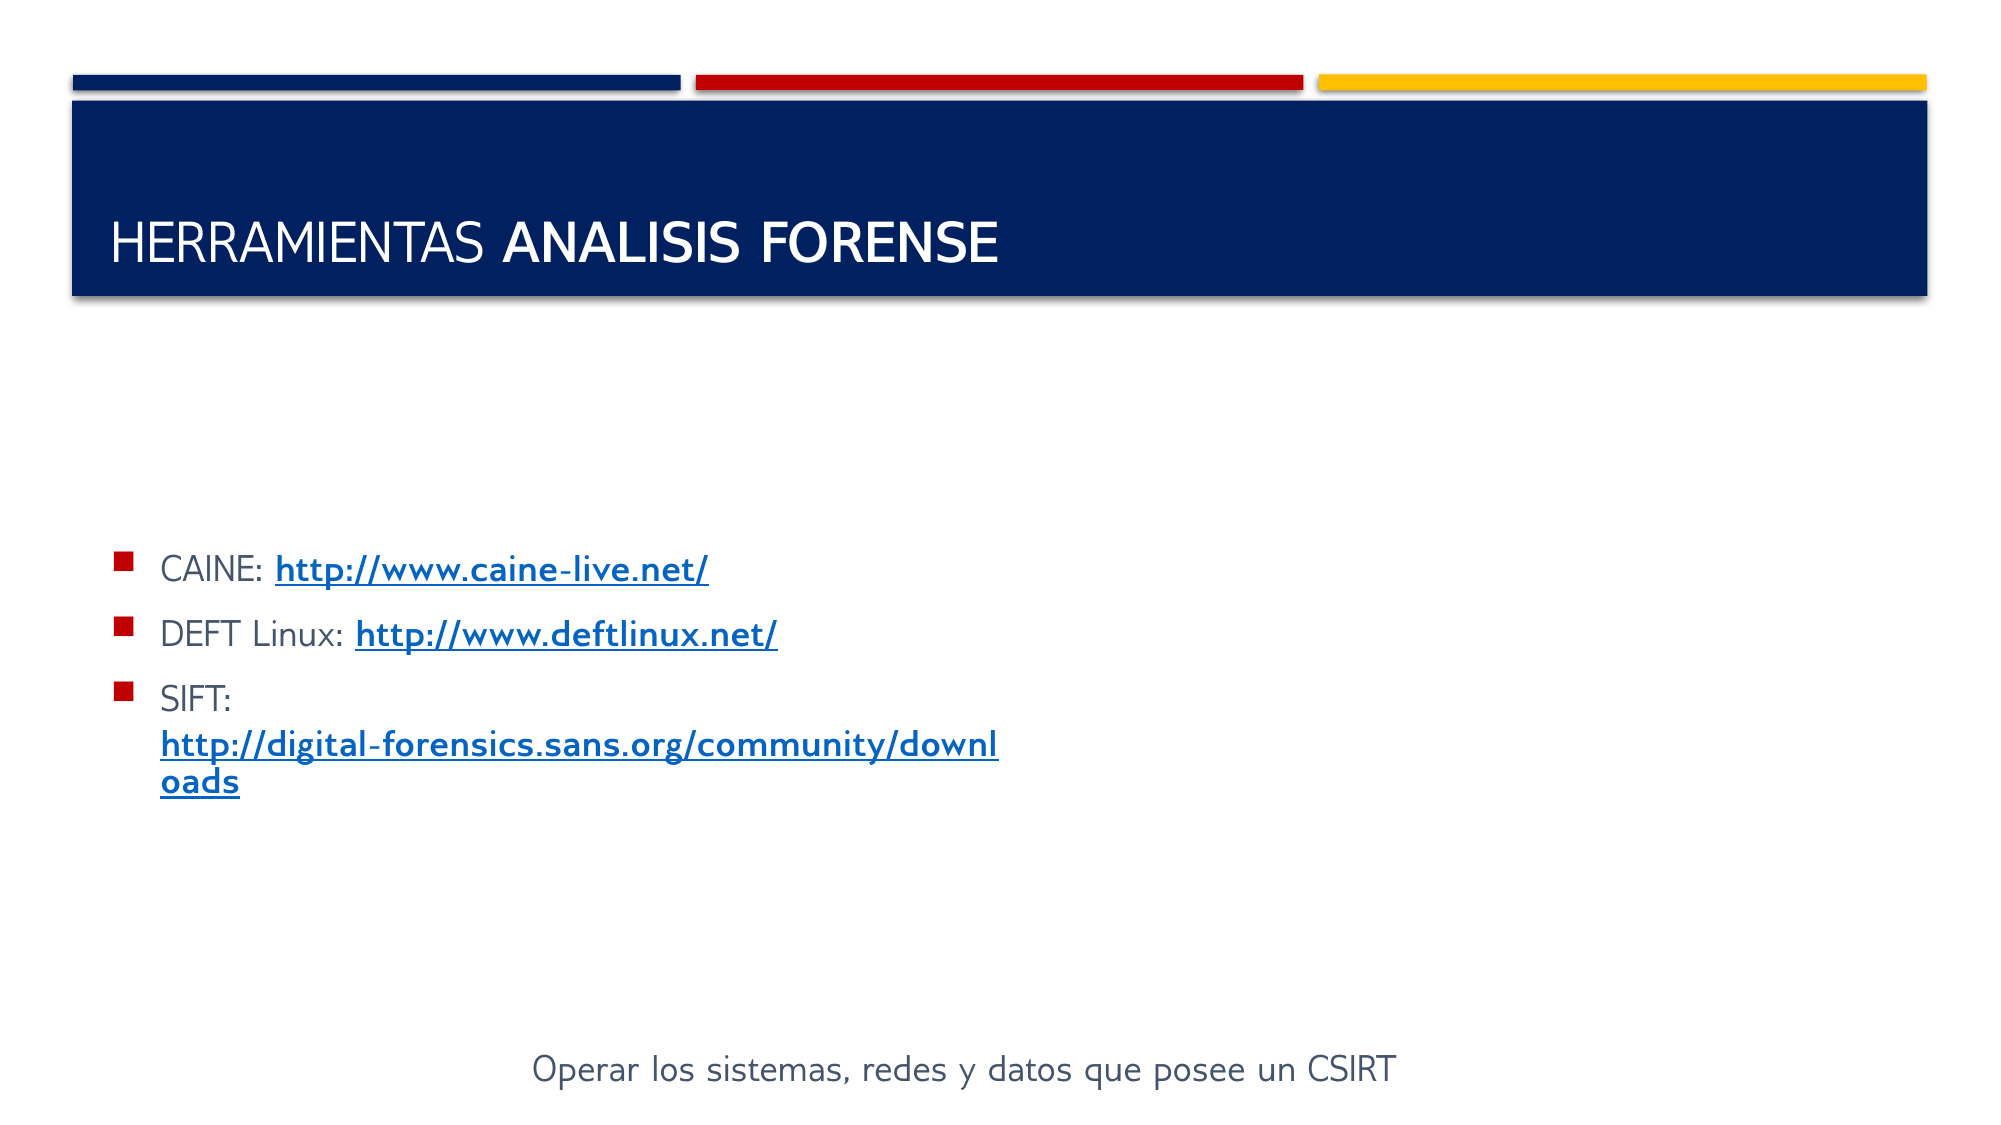

# Herramientas Analisis forense
CAINE: http://www.caine-live.net/
DEFT Linux: http://www.deftlinux.net/
SIFT: http://digital-forensics.sans.org/community/downloads

Operar los sistemas, redes y datos que posee un CSIRT